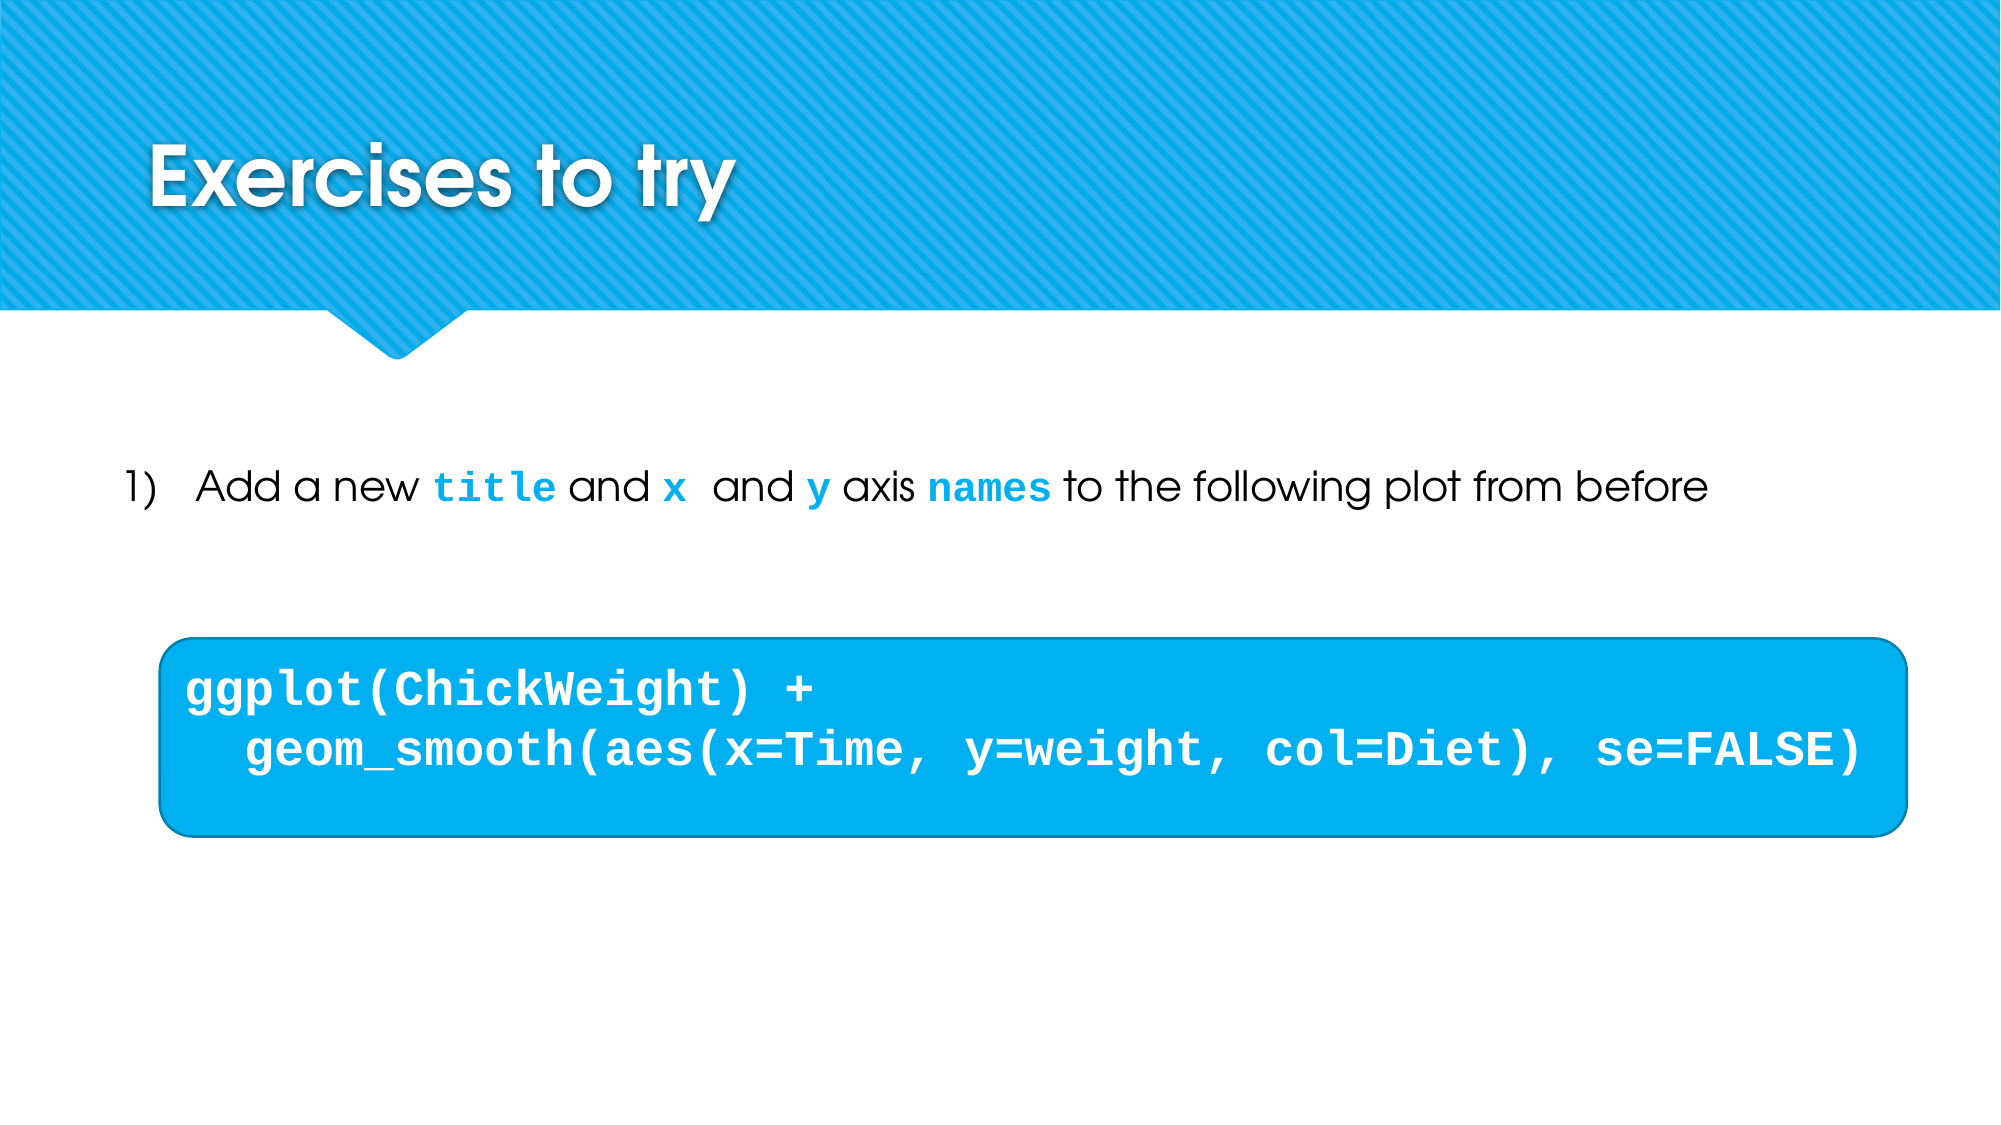

# Exercises to try
Add a new title and x and y axis names to the following plot from before

ggplot(ChickWeight) +
  geom_smooth(aes(x=Time, y=weight, col=Diet), se=FALSE)